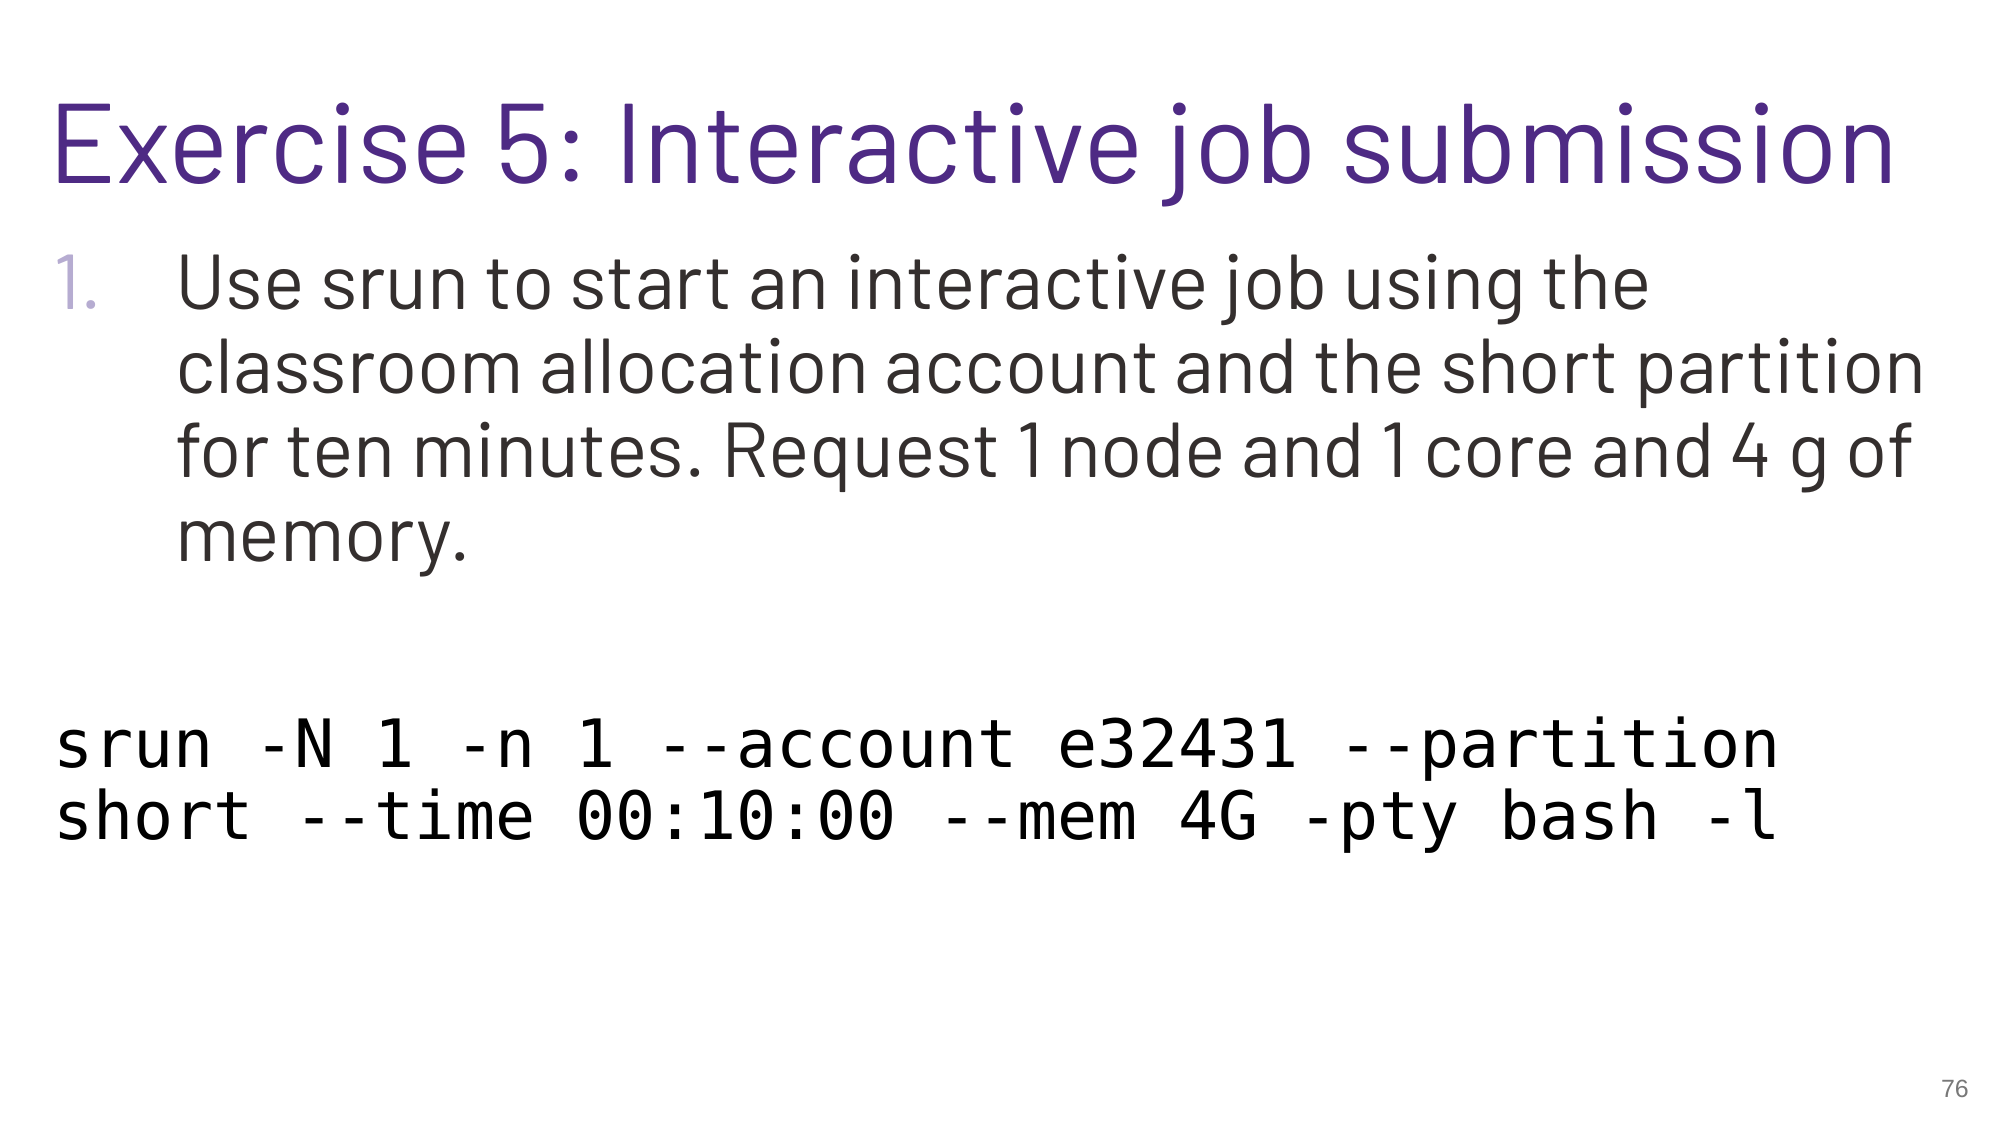

# Exercise 5: Interactive job submission
Use srun to start an interactive job using the classroom allocation account and the short partition for ten minutes. Request 1 node and 1 core and 4 g of memory.

srun -N 1 -n 1 --account e32431 --partition short --time 00:10:00 --mem 4G -pty bash -l
76